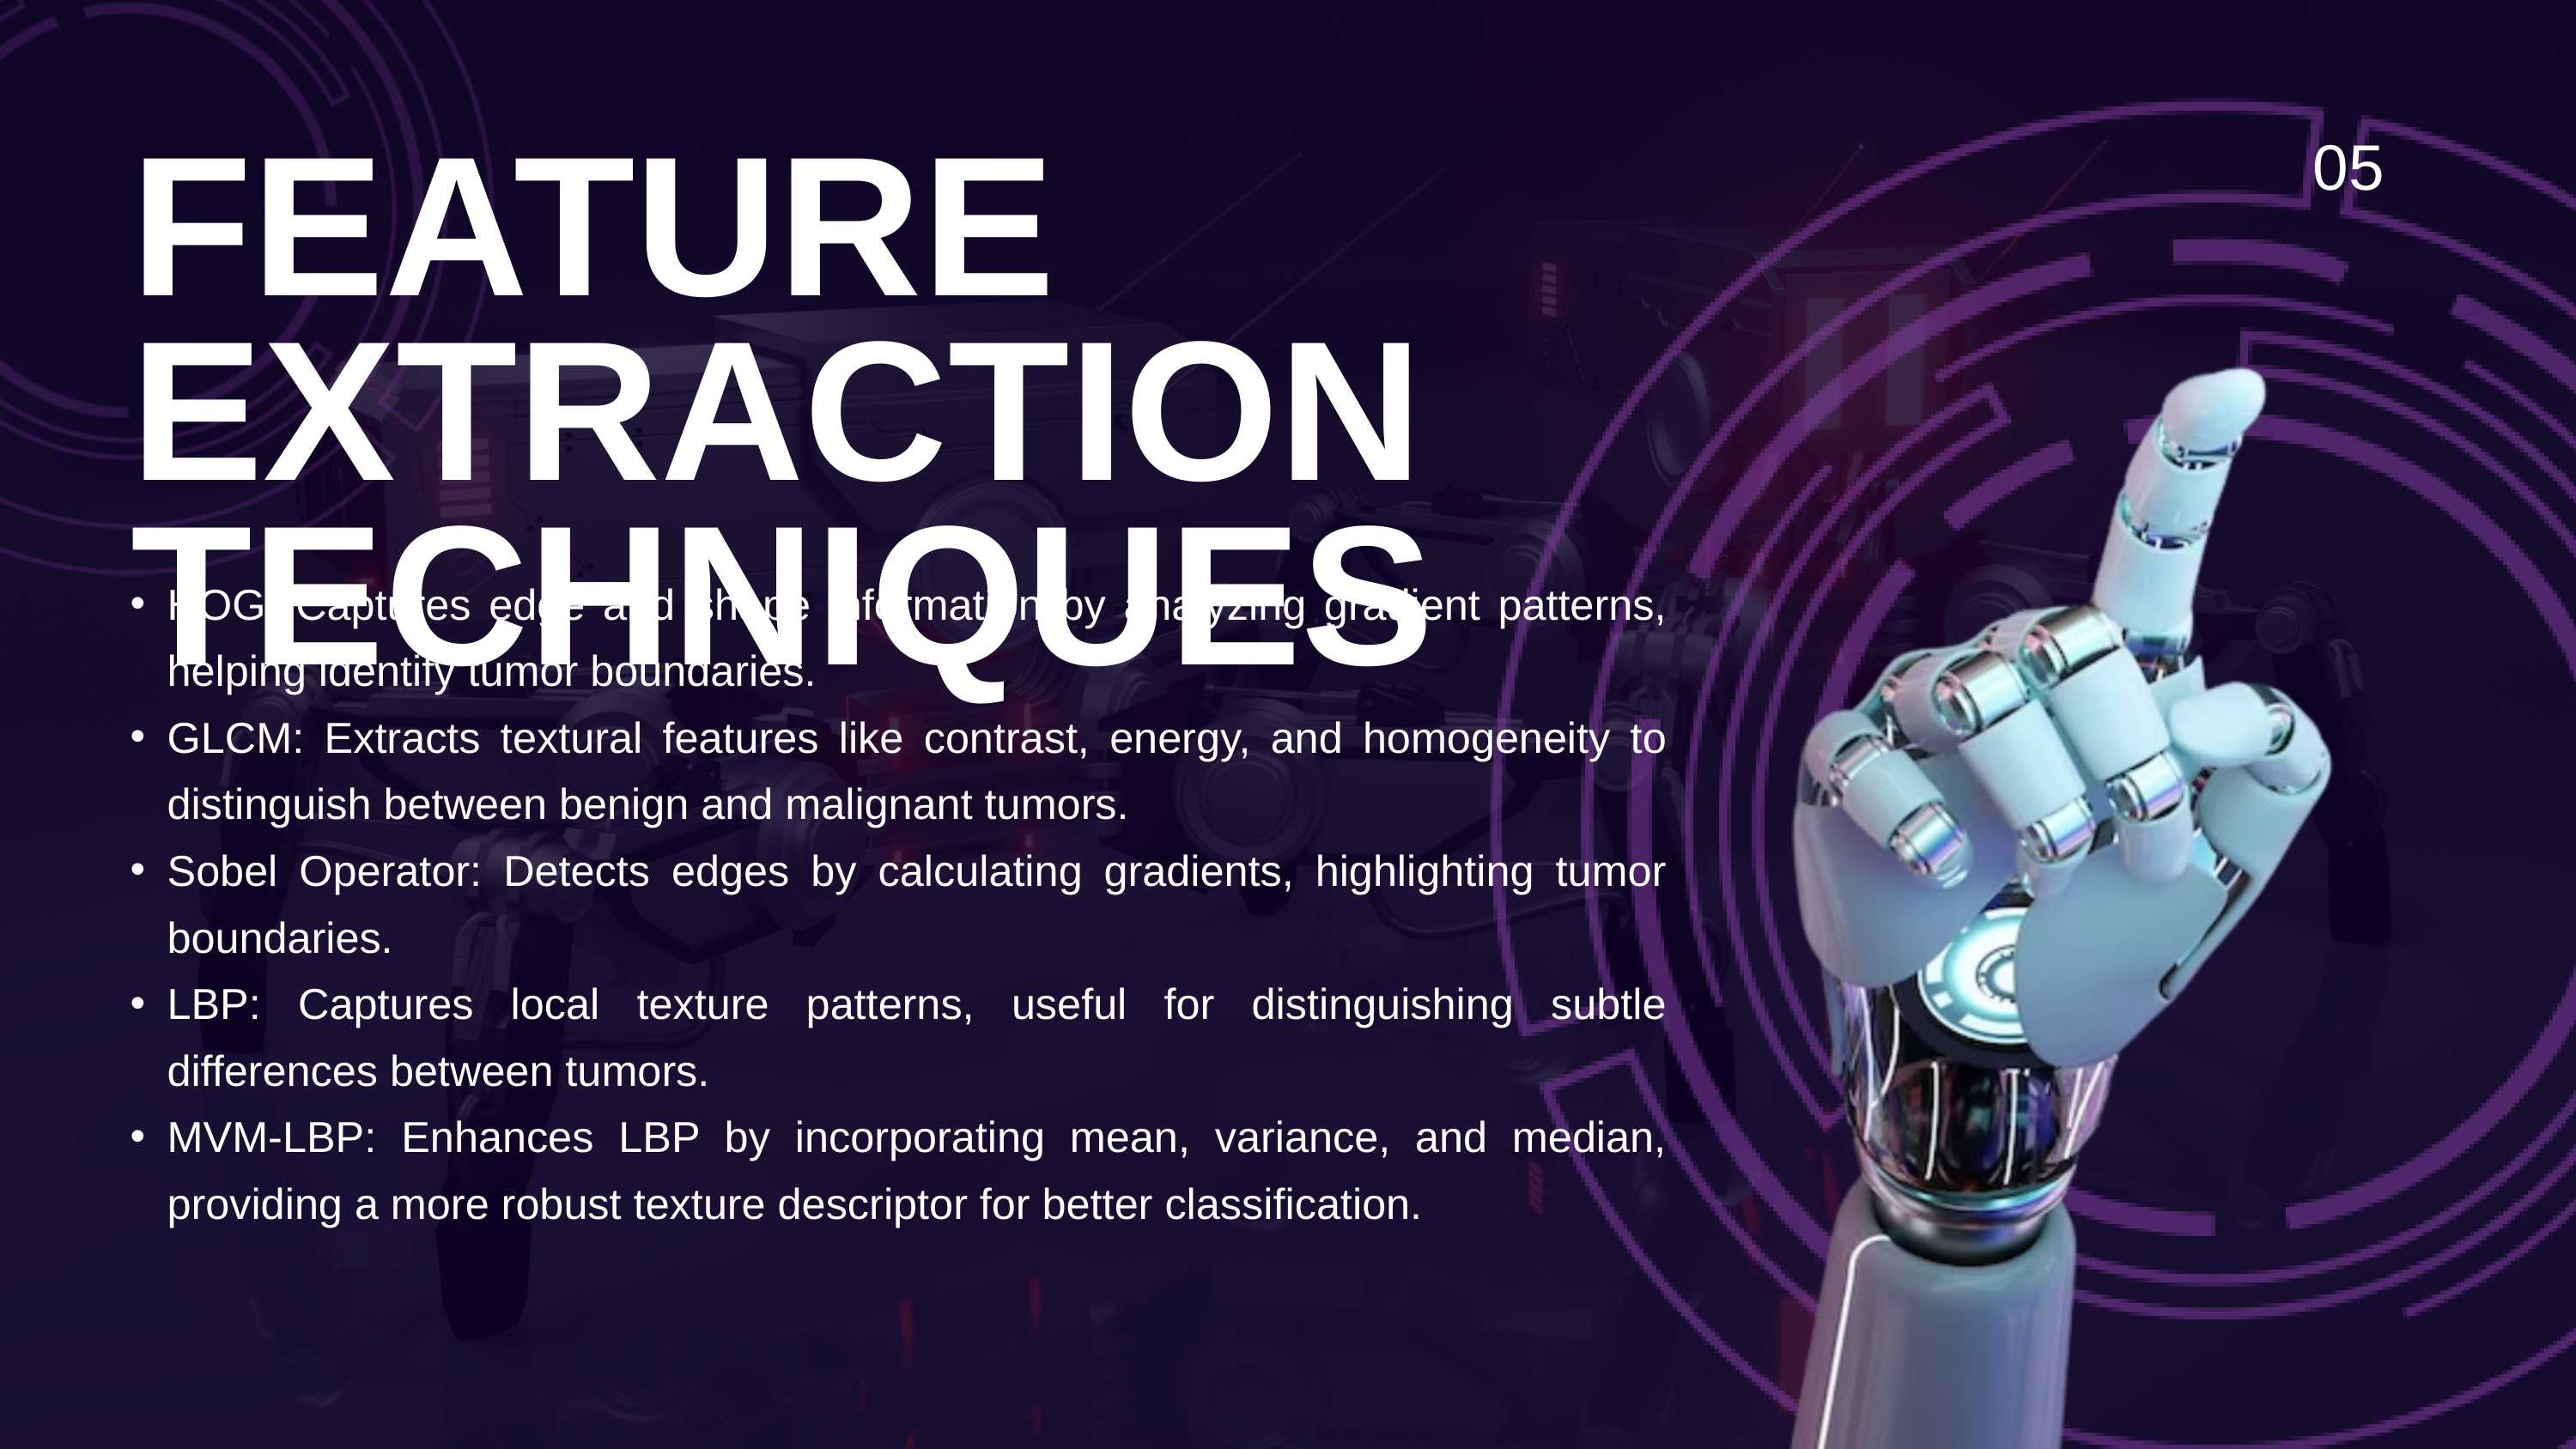

05
FEATURE EXTRACTION TECHNIQUES

HOG: Captures edge and shape information by analyzing gradient patterns, helping identify tumor boundaries.
GLCM: Extracts textural features like contrast, energy, and homogeneity to distinguish between benign and malignant tumors.
Sobel Operator: Detects edges by calculating gradients, highlighting tumor boundaries.
LBP: Captures local texture patterns, useful for distinguishing subtle differences between tumors.
MVM-LBP: Enhances LBP by incorporating mean, variance, and median, providing a more robust texture descriptor for better classification.